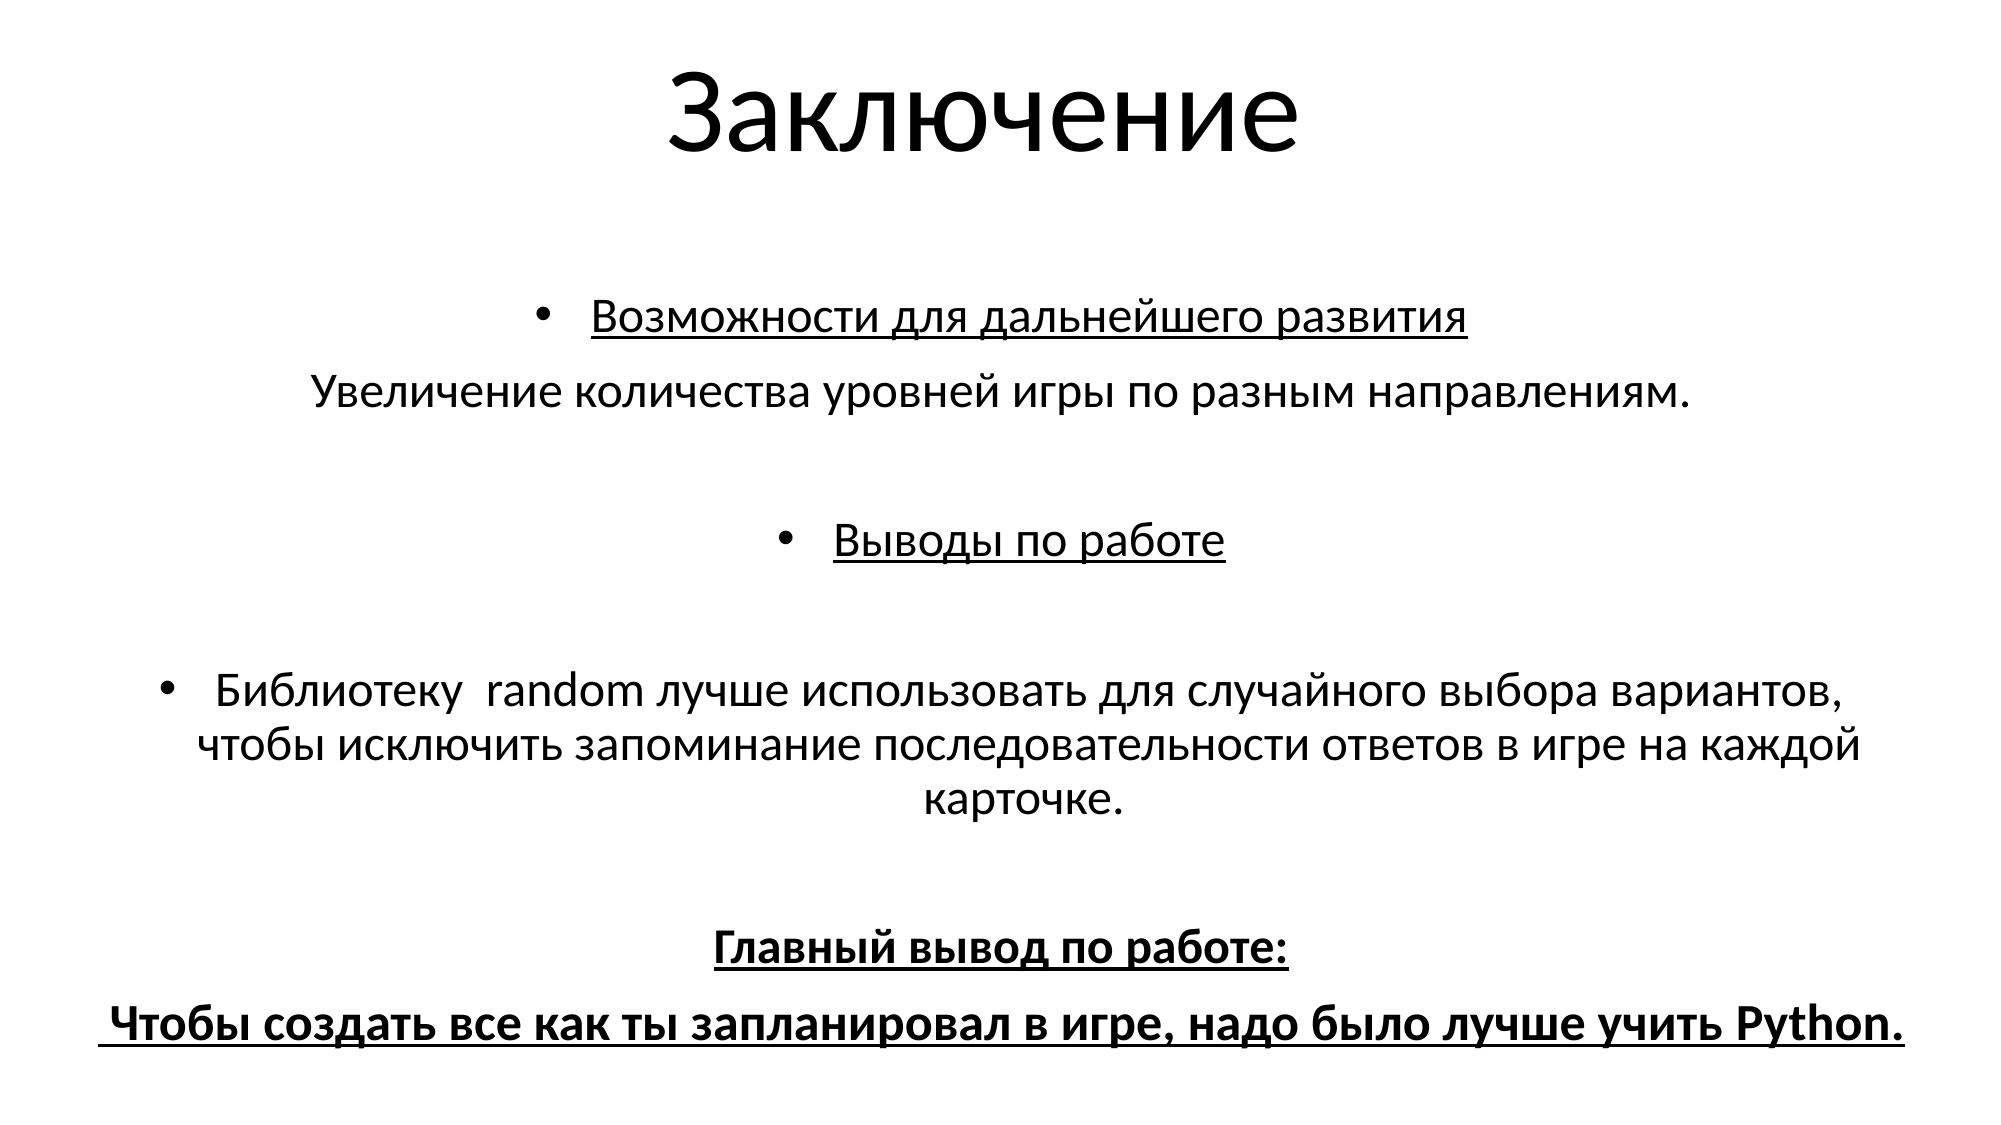

# Заключение

Возможности для дальнейшего развития
Увеличение количества уровней игры по разным направлениям.

Выводы по работе

Библиотеку  random лучше использовать для случайного выбора вариантов, чтобы исключить запоминание последовательности ответов в игре на каждой карточке.

Главный вывод по работе:
 Чтобы создать все как ты запланировал в игре, надо было лучше учить Python.